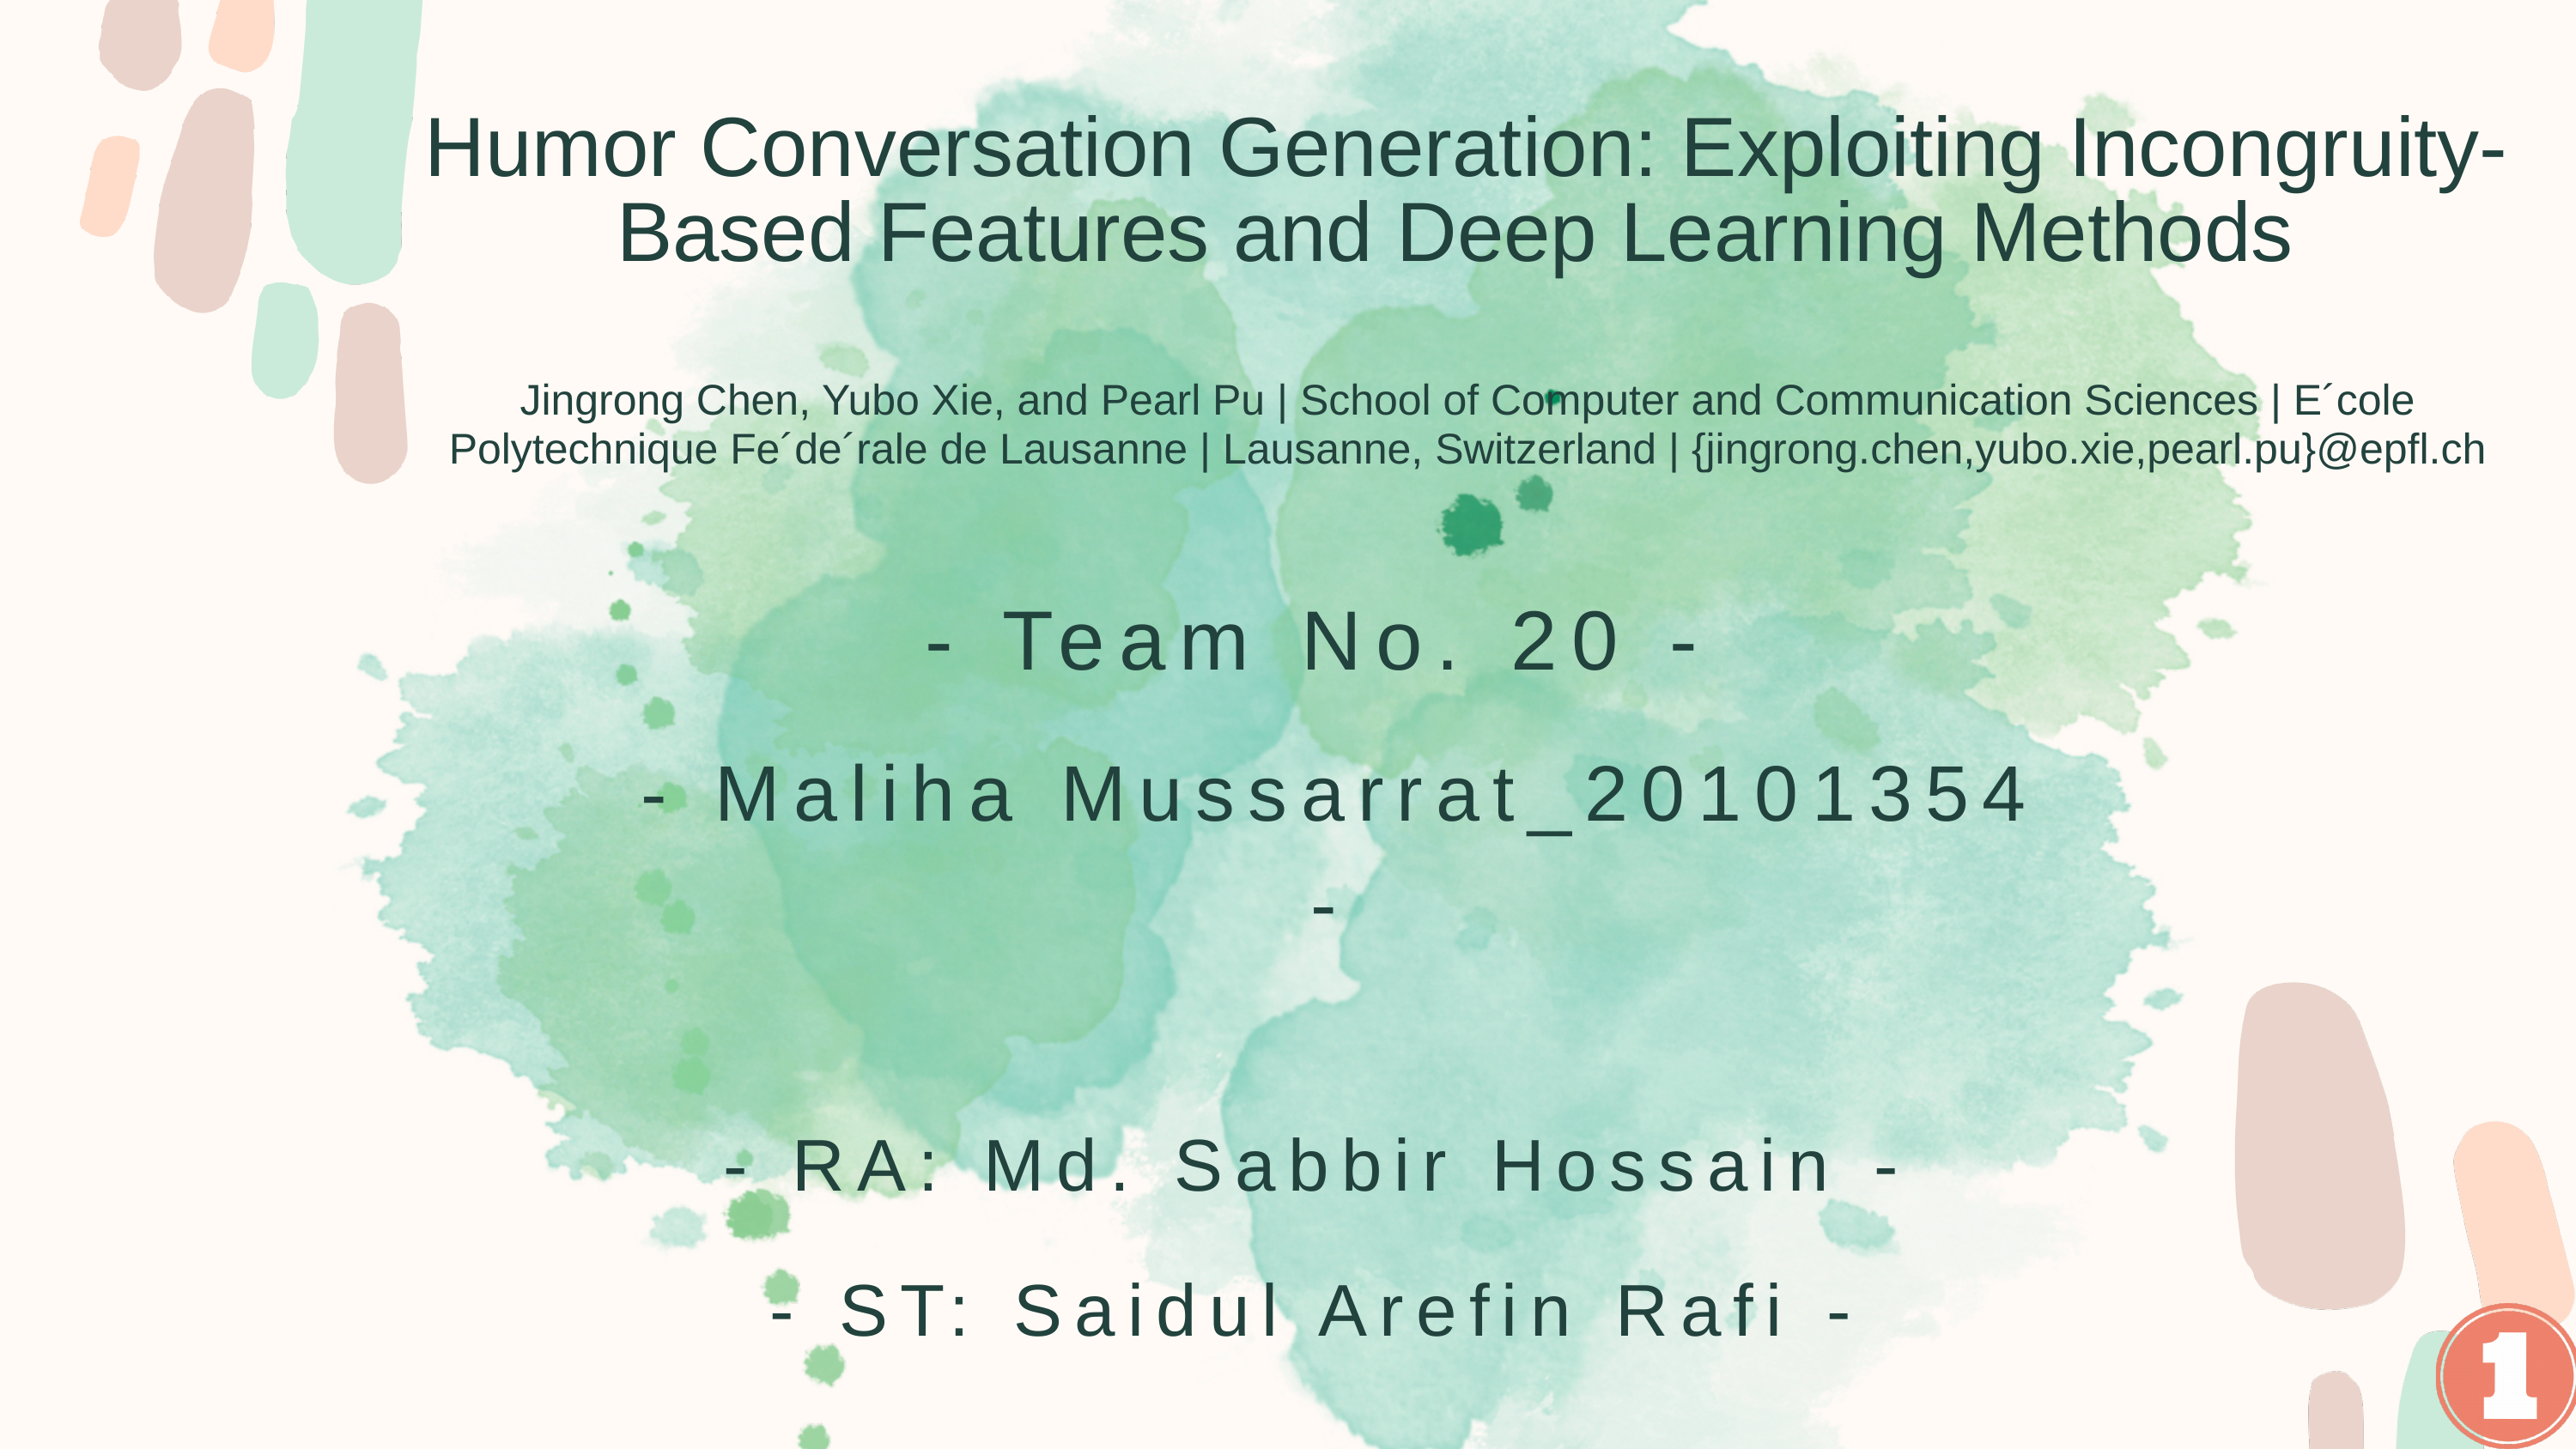

Humor Conversation Generation: Exploiting Incongruity-Based Features and Deep Learning Methods
Jingrong Chen, Yubo Xie, and Pearl Pu | School of Computer and Communication Sciences | E´cole Polytechnique Fe´de´rale de Lausanne | Lausanne, Switzerland | {jingrong.chen,yubo.xie,pearl.pu}@epfl.ch

- Team No. 20 -
- Maliha Mussarrat_20101354 -

- RA: Md. Sabbir Hossain -
- ST: Saidul Arefin Rafi -